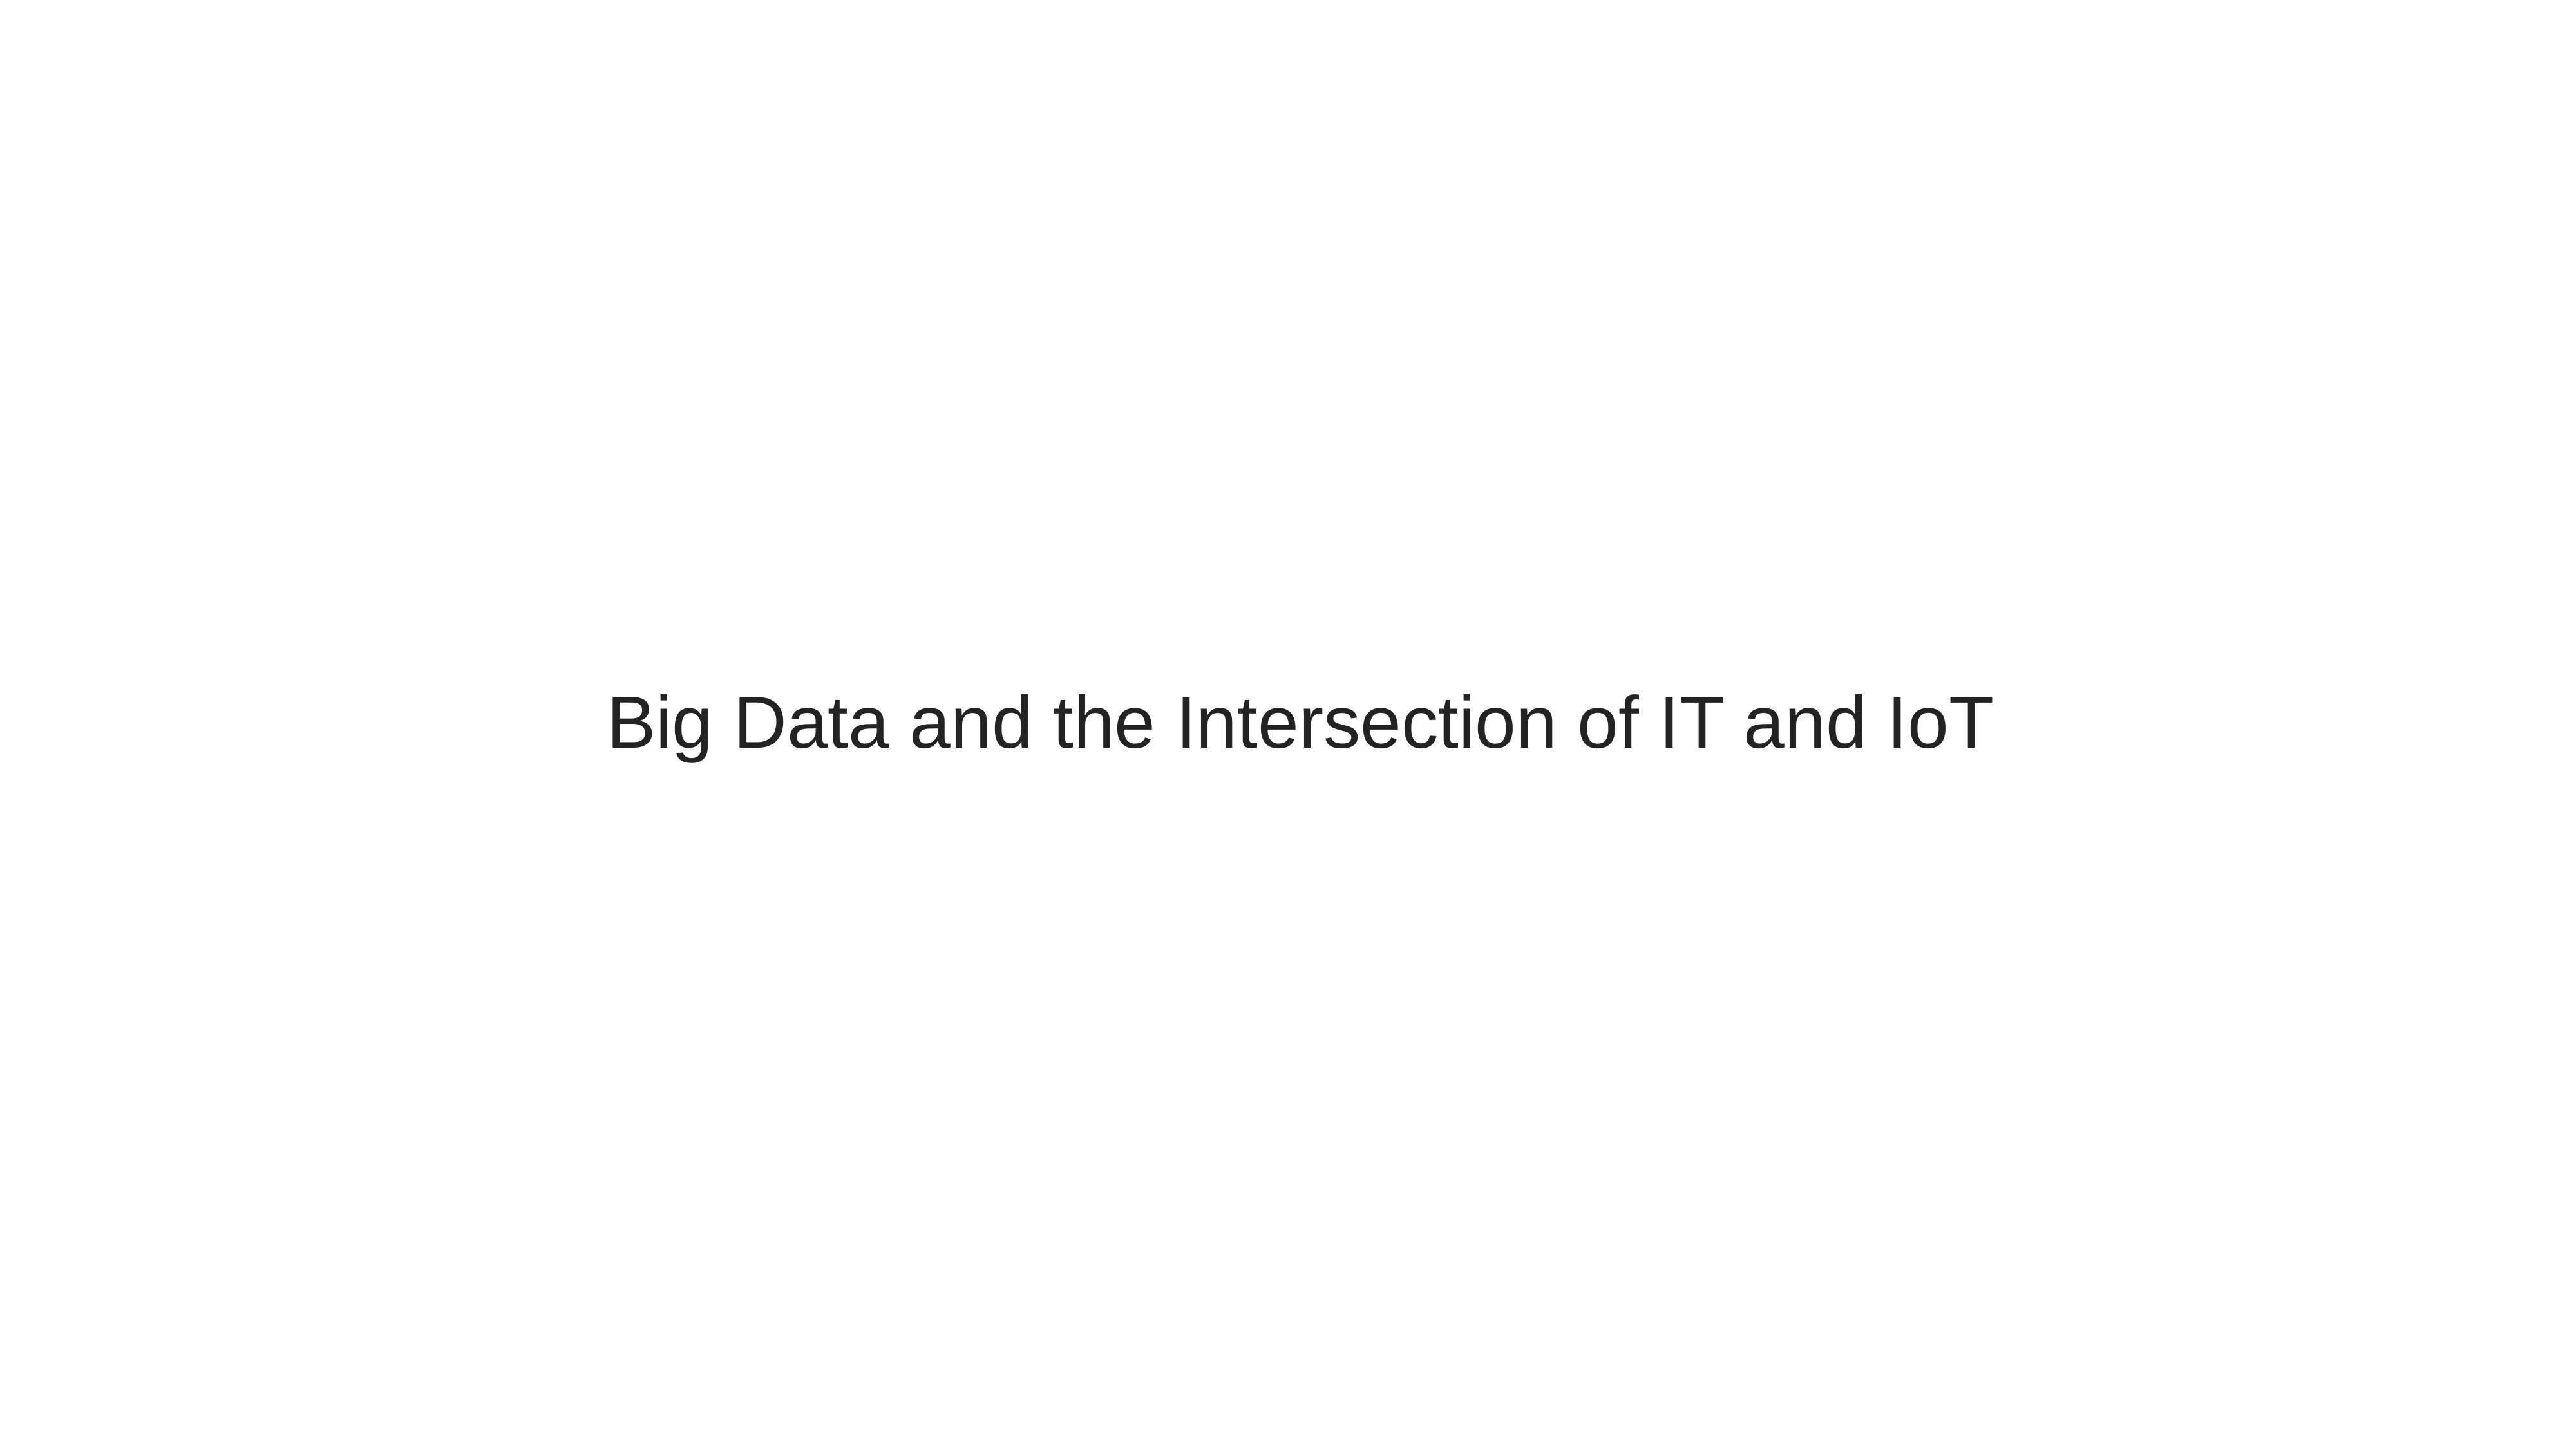

# Big Data and the Intersection of IT and IoT